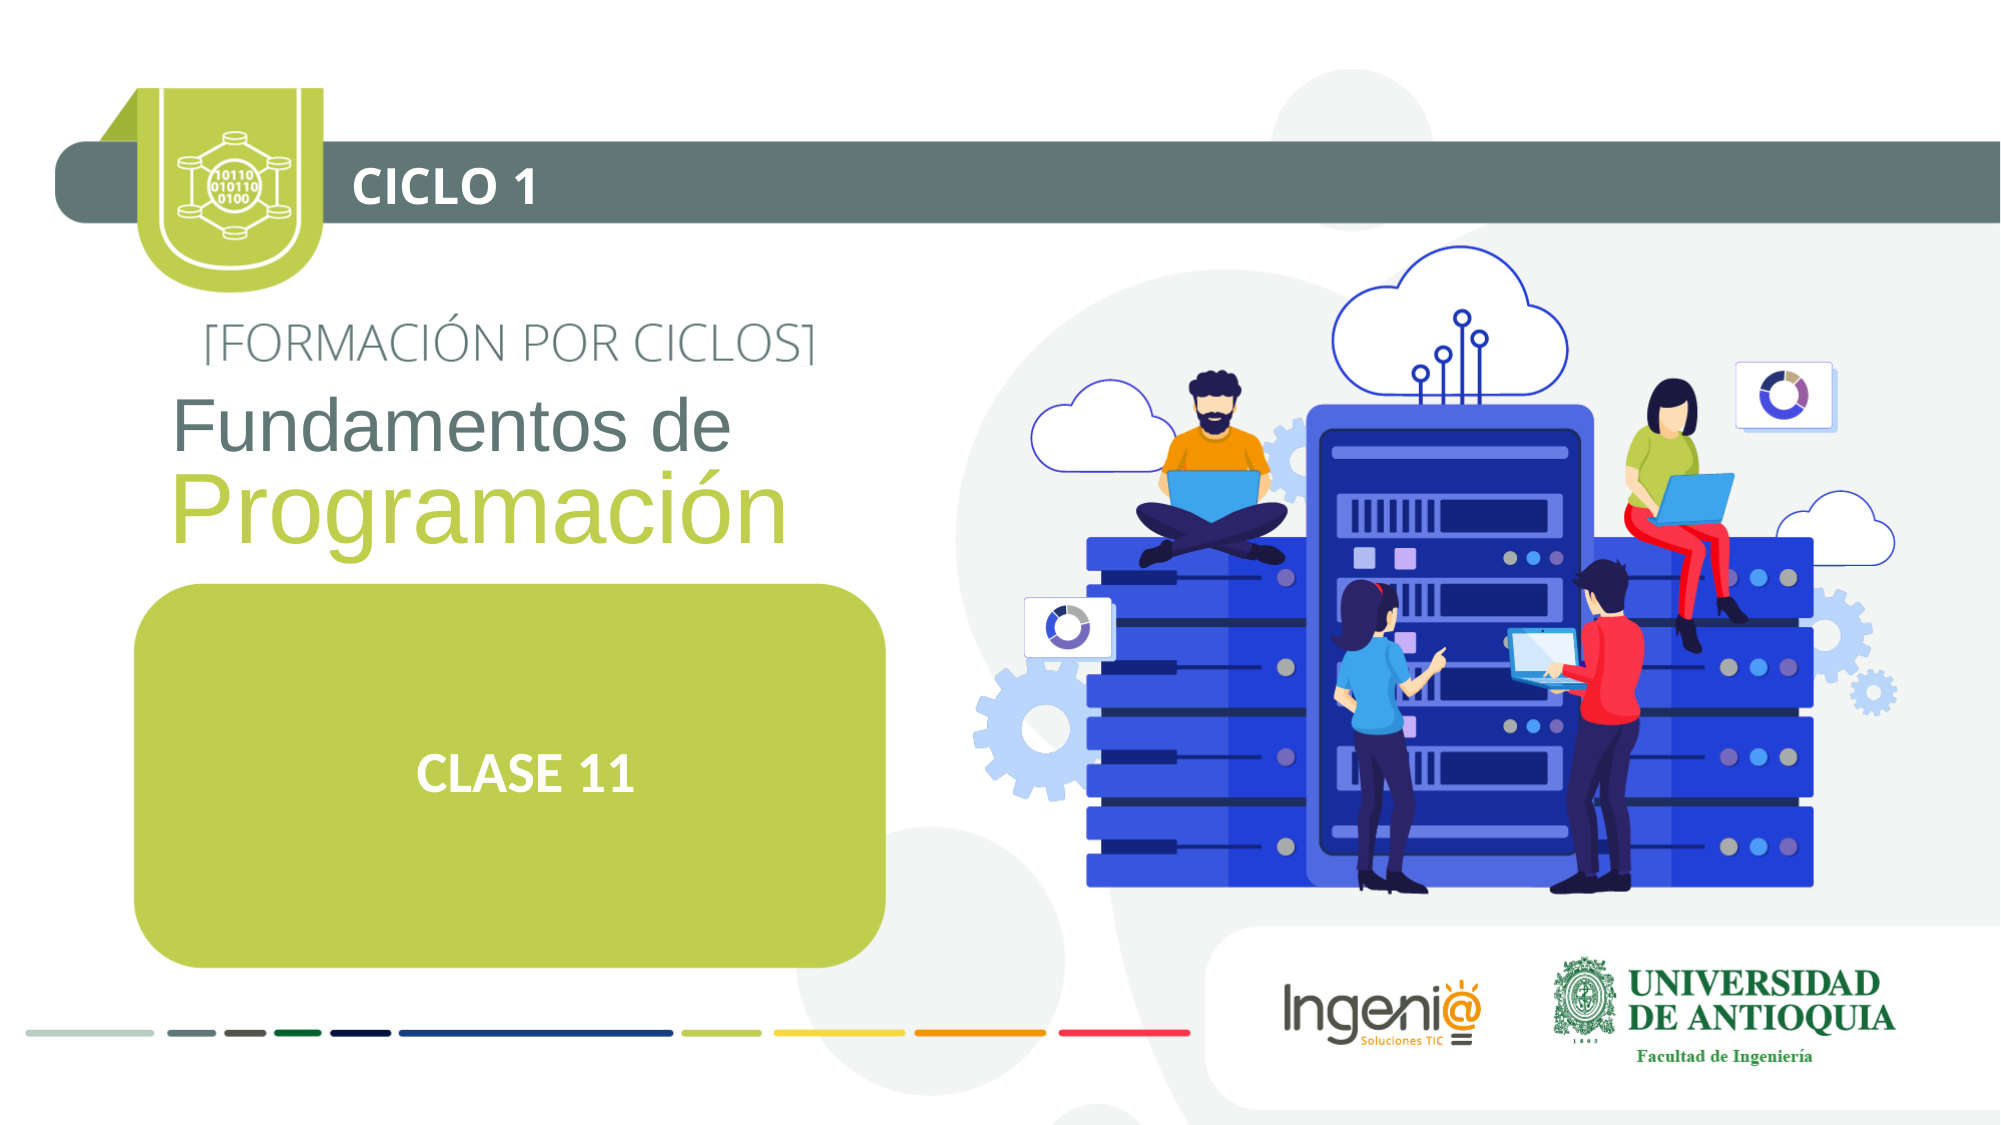

CICLO 1

Fundamentos de
Programación
CLASE 11